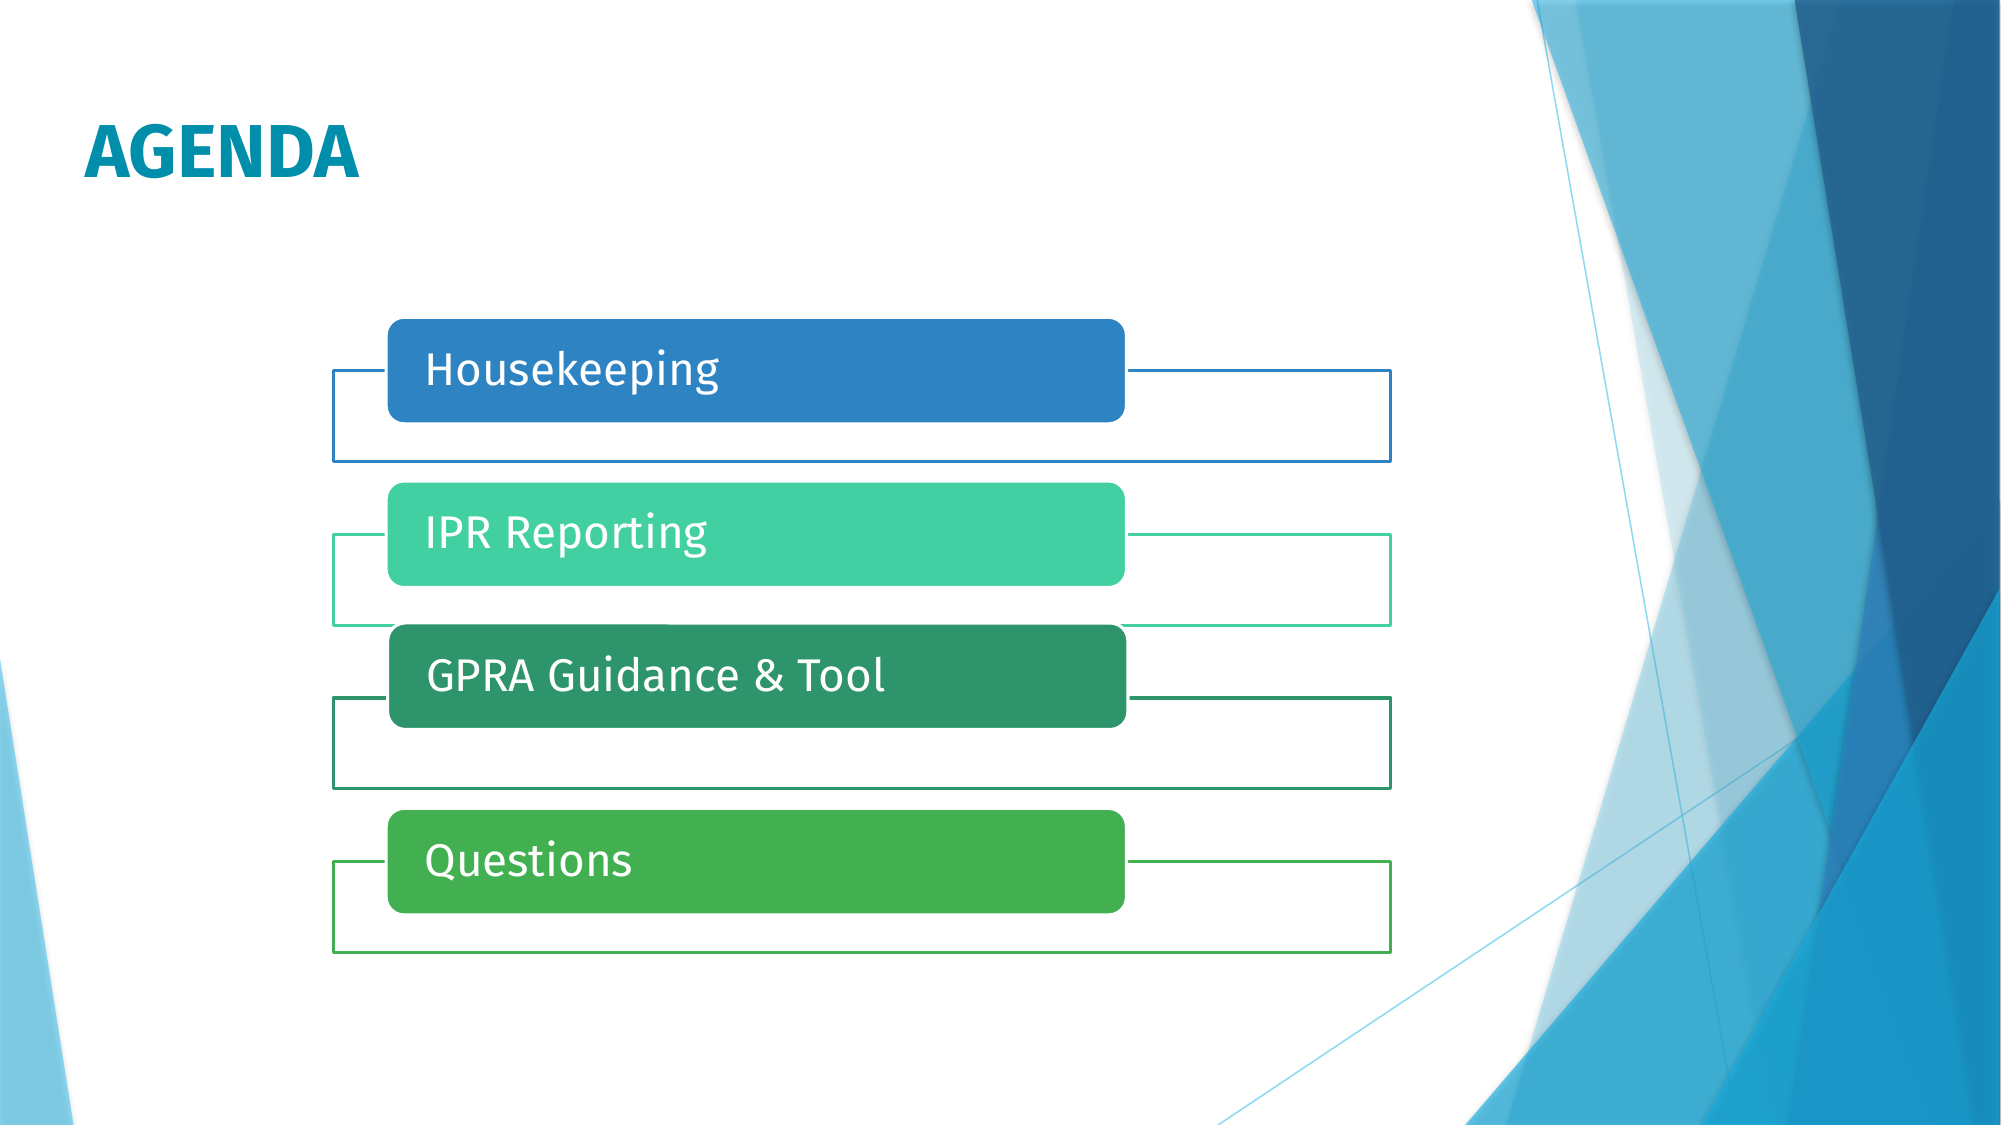

# AGENDA
Housekeeping
IPR Reporting
GPRA Guidance & Tool
Questions